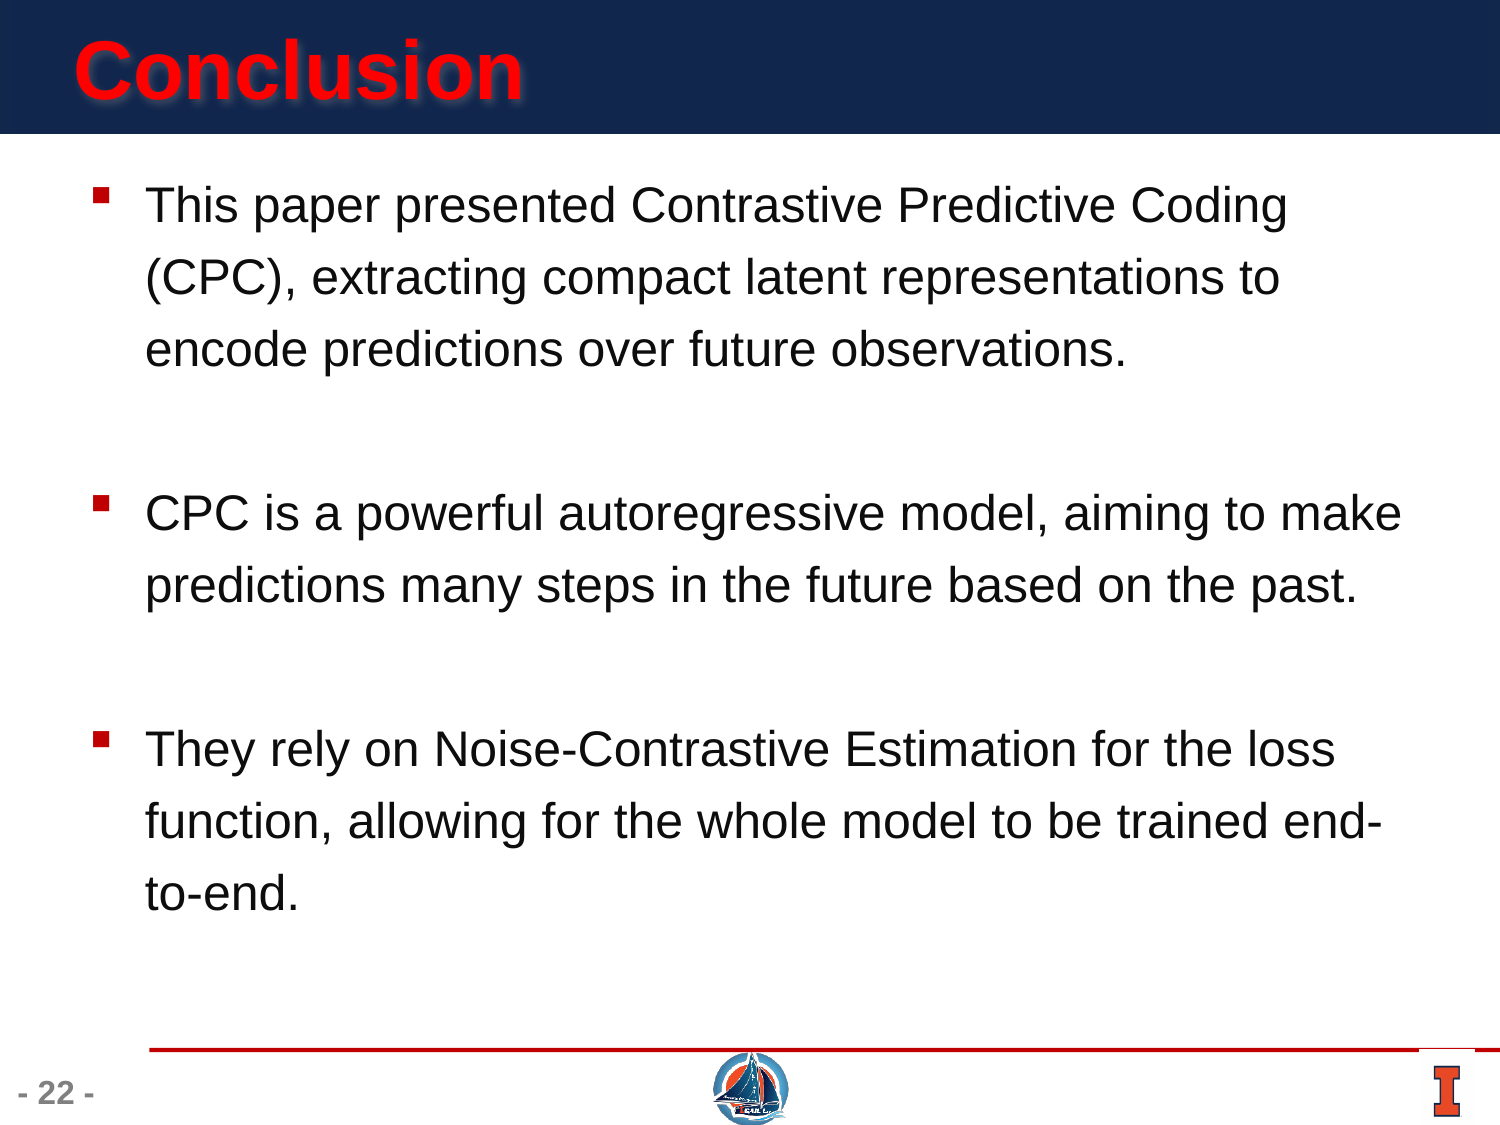

# Conclusion
This paper presented Contrastive Predictive Coding (CPC), extracting compact latent representations to encode predictions over future observations.

CPC is a powerful autoregressive model, aiming to make predictions many steps in the future based on the past.

They rely on Noise-Contrastive Estimation for the loss function, allowing for the whole model to be trained end-to-end.
- 22 -